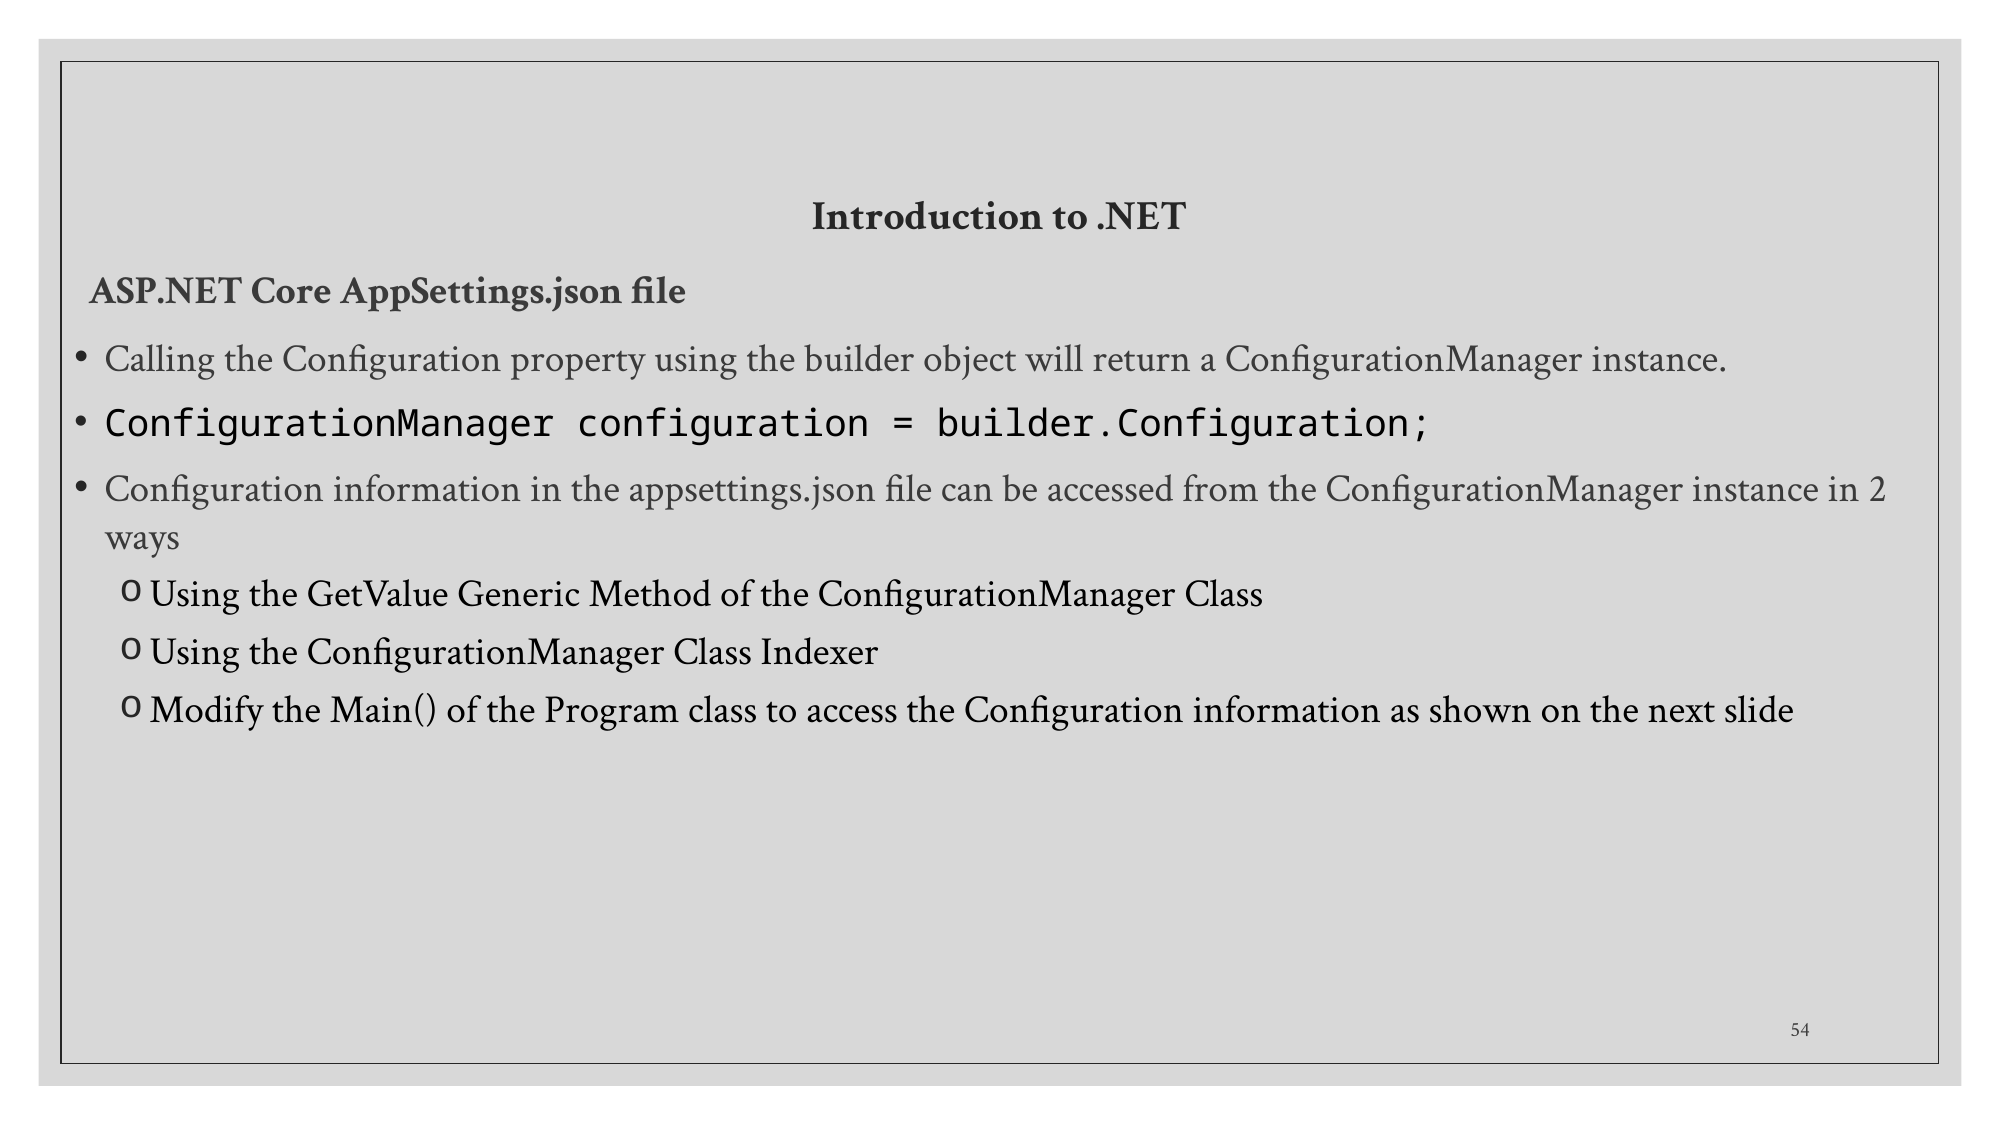

# Introduction to .NET
 ASP.NET Core AppSettings.json file
Calling the Configuration property using the builder object will return a ConfigurationManager instance.
ConfigurationManager configuration = builder.Configuration;
Configuration information in the appsettings.json file can be accessed from the ConfigurationManager instance in 2 ways
Using the GetValue Generic Method of the ConfigurationManager Class
Using the ConfigurationManager Class Indexer
Modify the Main() of the Program class to access the Configuration information as shown on the next slide

54